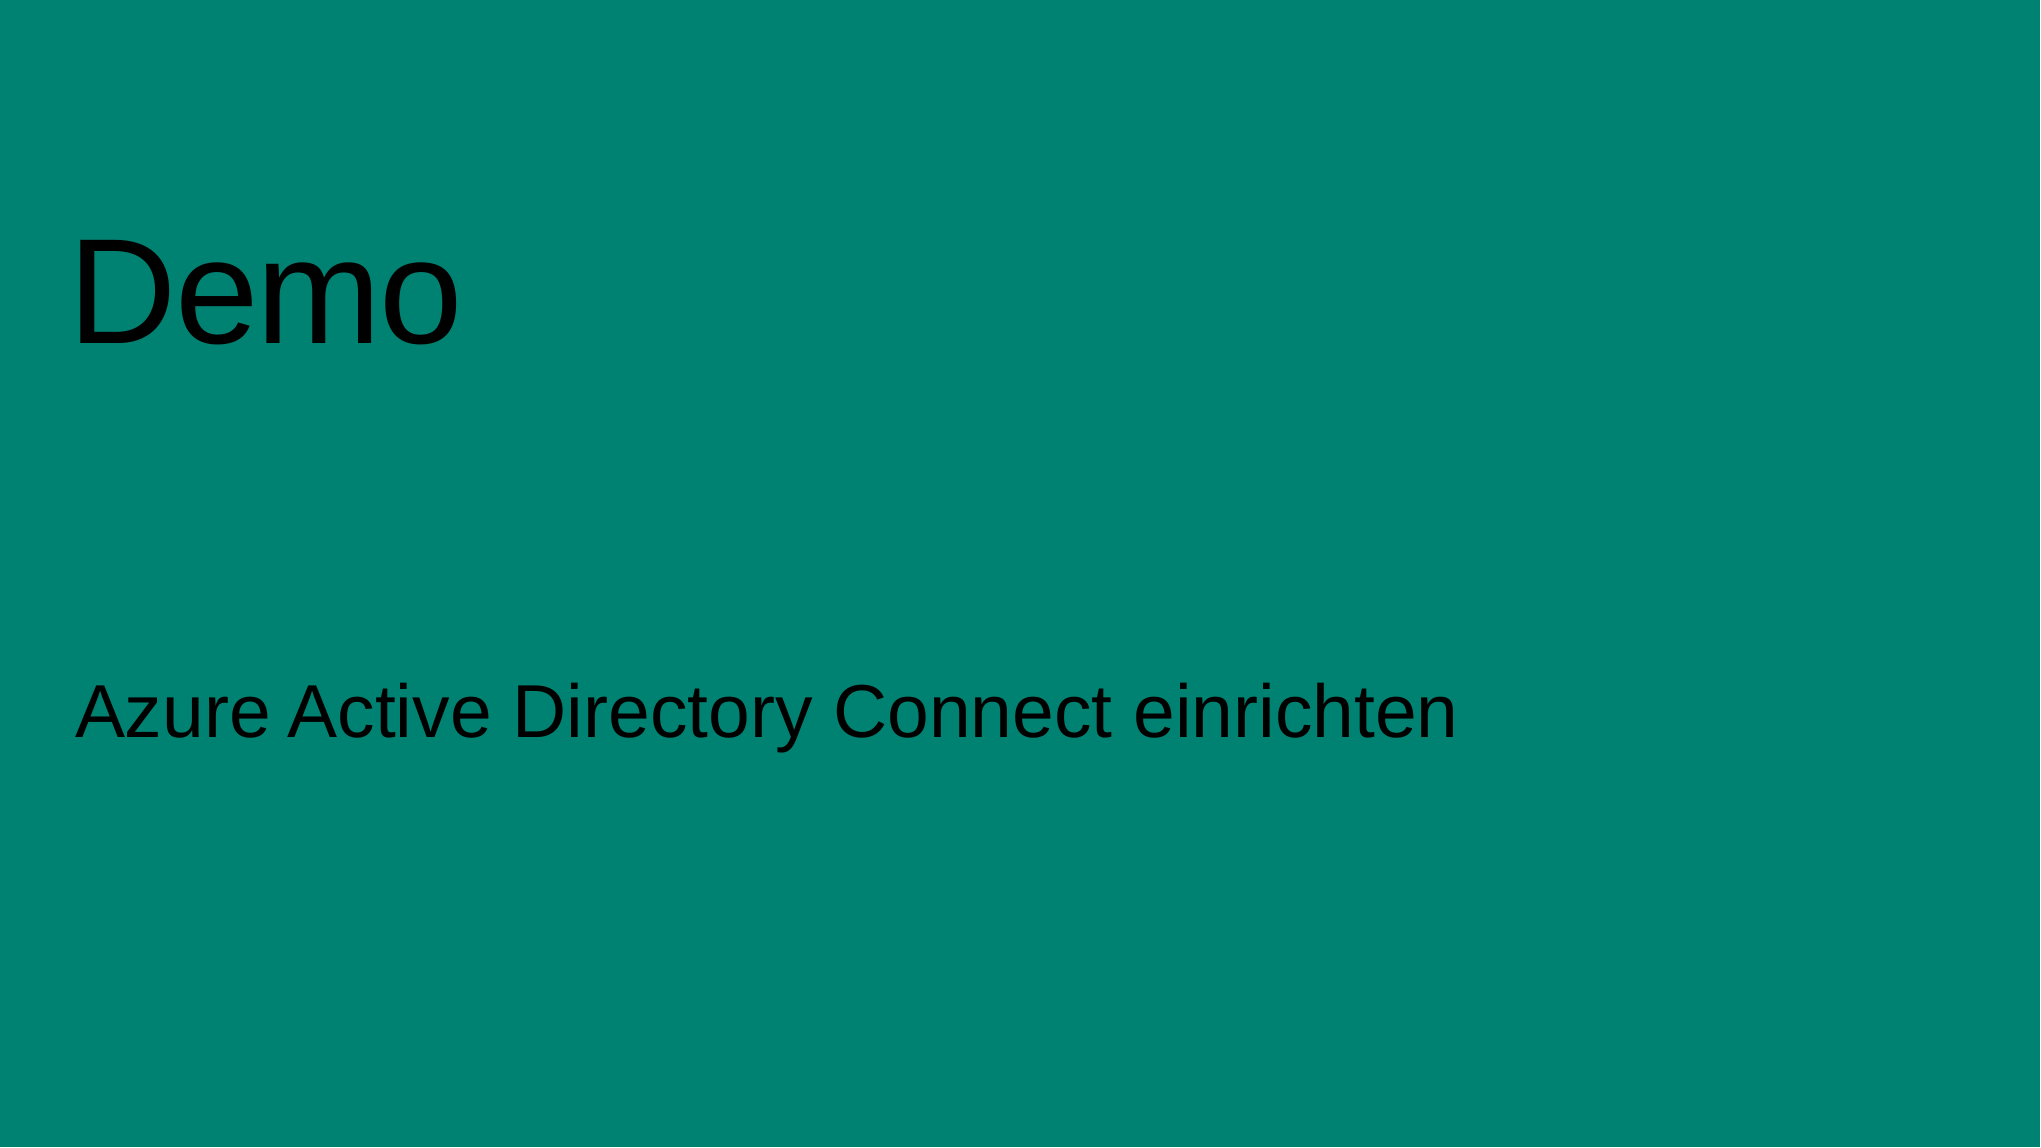

# Demo
Azure Active Directory Connect einrichten